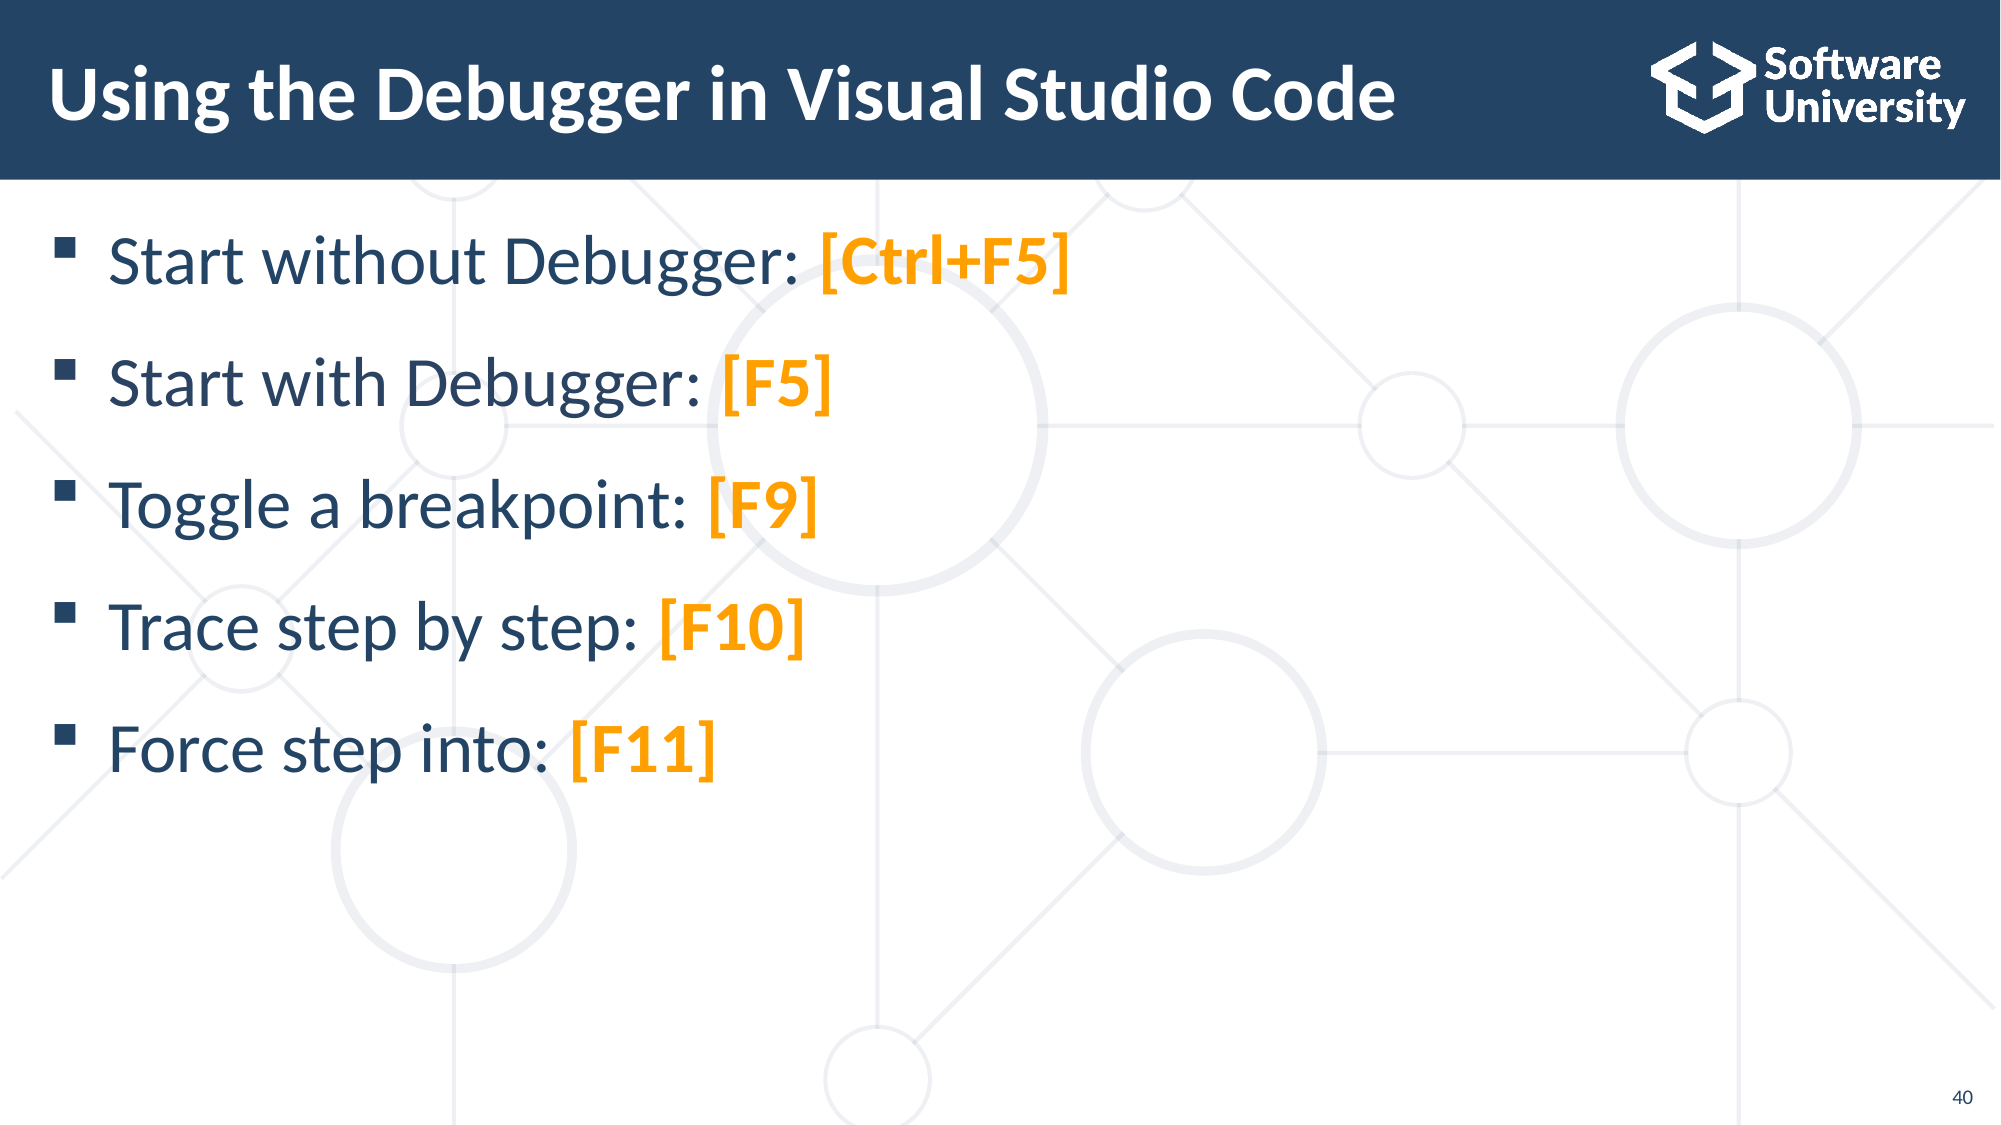

# Using the Debugger in Visual Studio Code
Start without Debugger: [Ctrl+F5]
Start with Debugger: [F5]
Toggle a breakpoint: [F9]
Trace step by step: [F10]
Force step into: [F11]
40